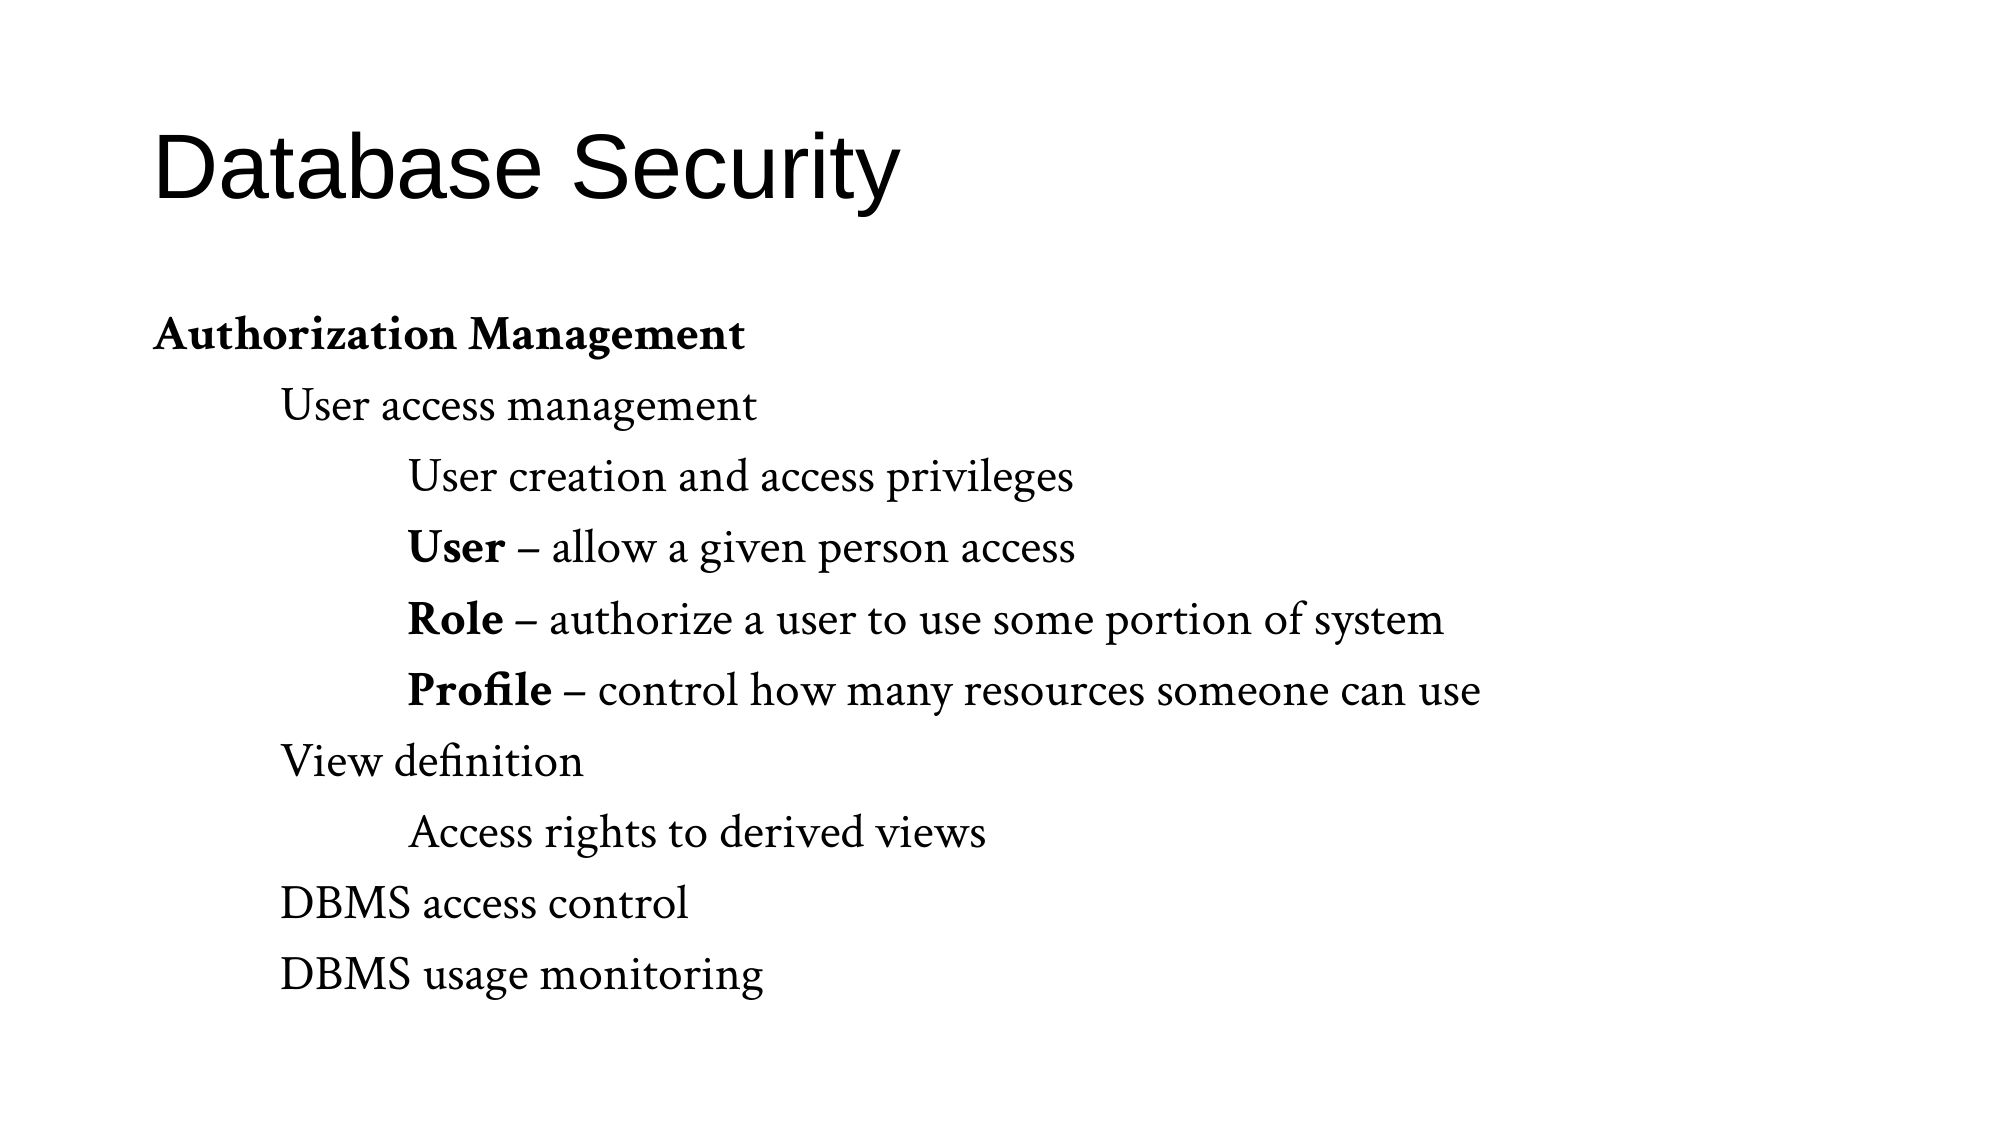

# Database Security
Authorization Management
	User access management
		User creation and access privileges
		User – allow a given person access
		Role – authorize a user to use some portion of system
		Profile – control how many resources someone can use
	View definition
		Access rights to derived views
	DBMS access control
	DBMS usage monitoring